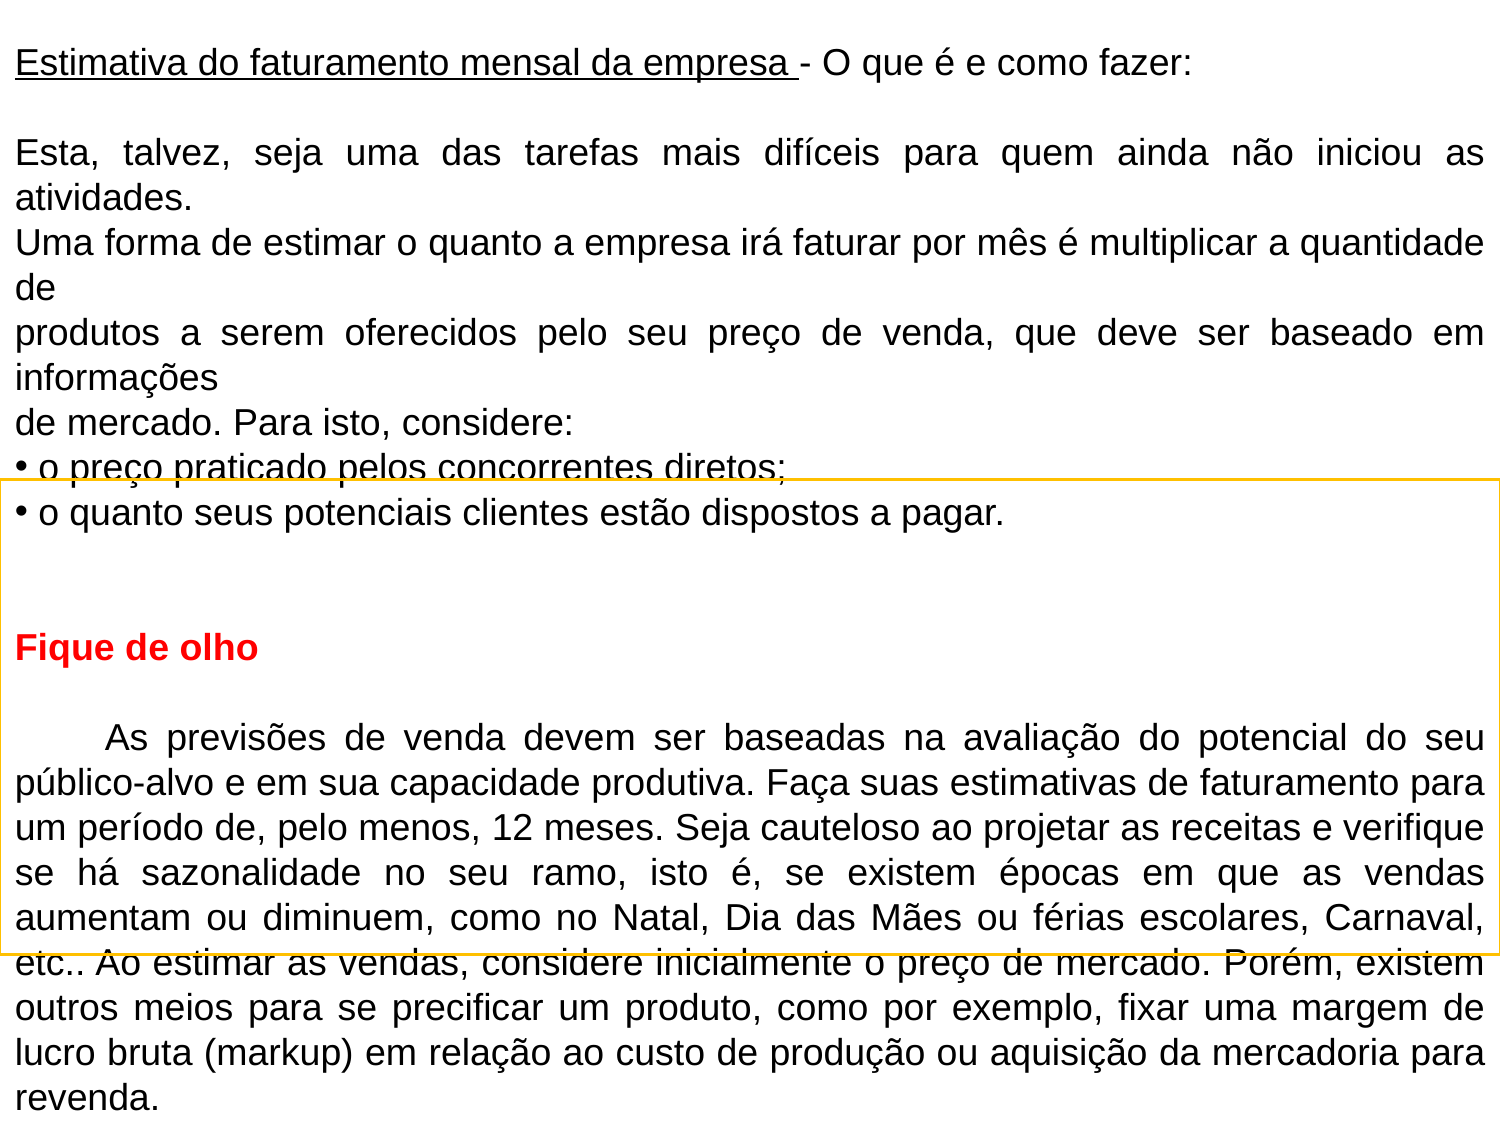

Estimativa do faturamento mensal da empresa - O que é e como fazer:

Esta, talvez, seja uma das tarefas mais difíceis para quem ainda não iniciou as atividades.
Uma forma de estimar o quanto a empresa irá faturar por mês é multiplicar a quantidade de
produtos a serem oferecidos pelo seu preço de venda, que deve ser baseado em informações
de mercado. Para isto, considere:
 o preço praticado pelos concorrentes diretos;
 o quanto seus potenciais clientes estão dispostos a pagar.

Fique de olho

     As previsões de venda devem ser baseadas na avaliação do potencial do seu público-alvo e em sua capacidade produtiva. Faça suas estimativas de faturamento para um período de, pelo menos, 12 meses. Seja cauteloso ao projetar as receitas e verifique se há sazonalidade no seu ramo, isto é, se existem épocas em que as vendas aumentam ou diminuem, como no Natal, Dia das Mães ou férias escolares, Carnaval, etc.. Ao estimar as vendas, considere inicialmente o preço de mercado. Porém, existem outros meios para se precificar um produto, como por exemplo, fixar uma margem de lucro bruta (markup) em relação ao custo de produção ou aquisição da mercadoria para revenda.